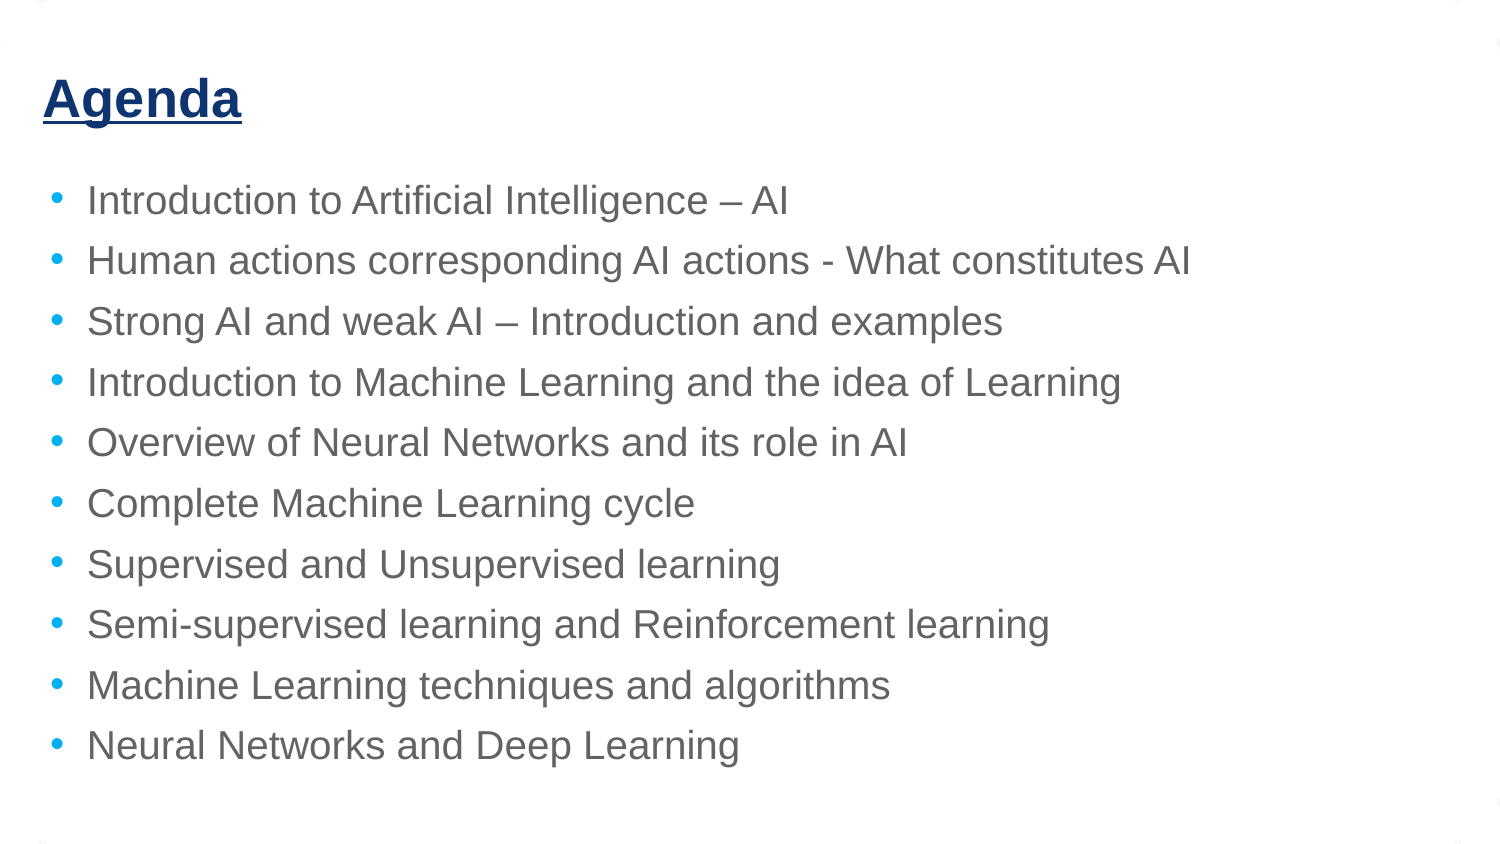

# Agenda
Introduction to Artificial Intelligence – AI
Human actions corresponding AI actions - What constitutes AI
Strong AI and weak AI – Introduction and examples
Introduction to Machine Learning and the idea of Learning
Overview of Neural Networks and its role in AI
Complete Machine Learning cycle
Supervised and Unsupervised learning
Semi-supervised learning and Reinforcement learning
Machine Learning techniques and algorithms
Neural Networks and Deep Learning